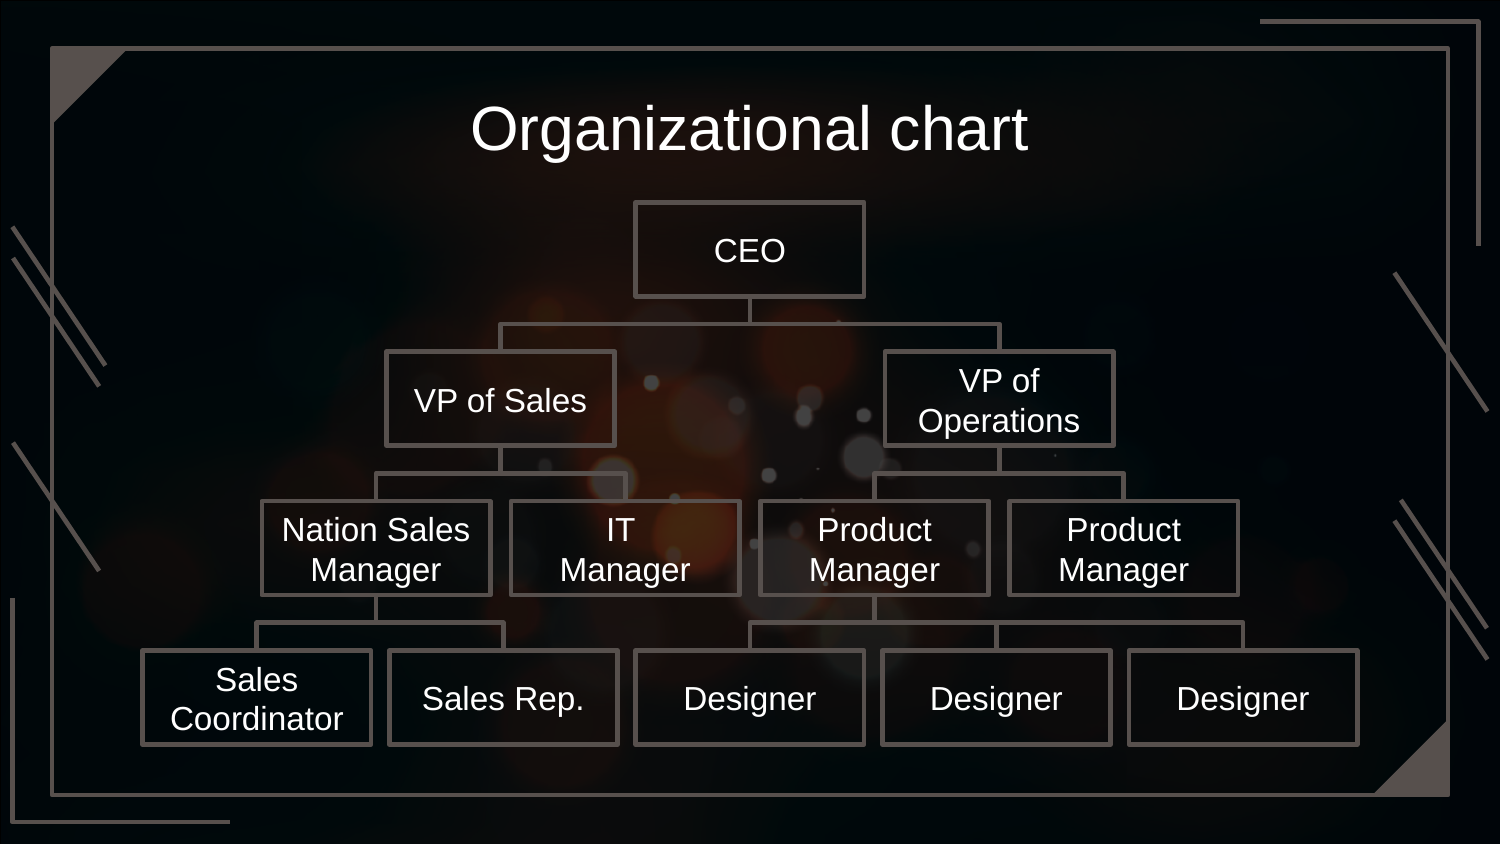

# Organizational chart
CEO
VP of Sales
VP of Operations
Nation Sales Manager
IT
Manager
Product Manager
Product Manager
Sales Coordinator
Sales Rep.
Designer
Designer
Designer